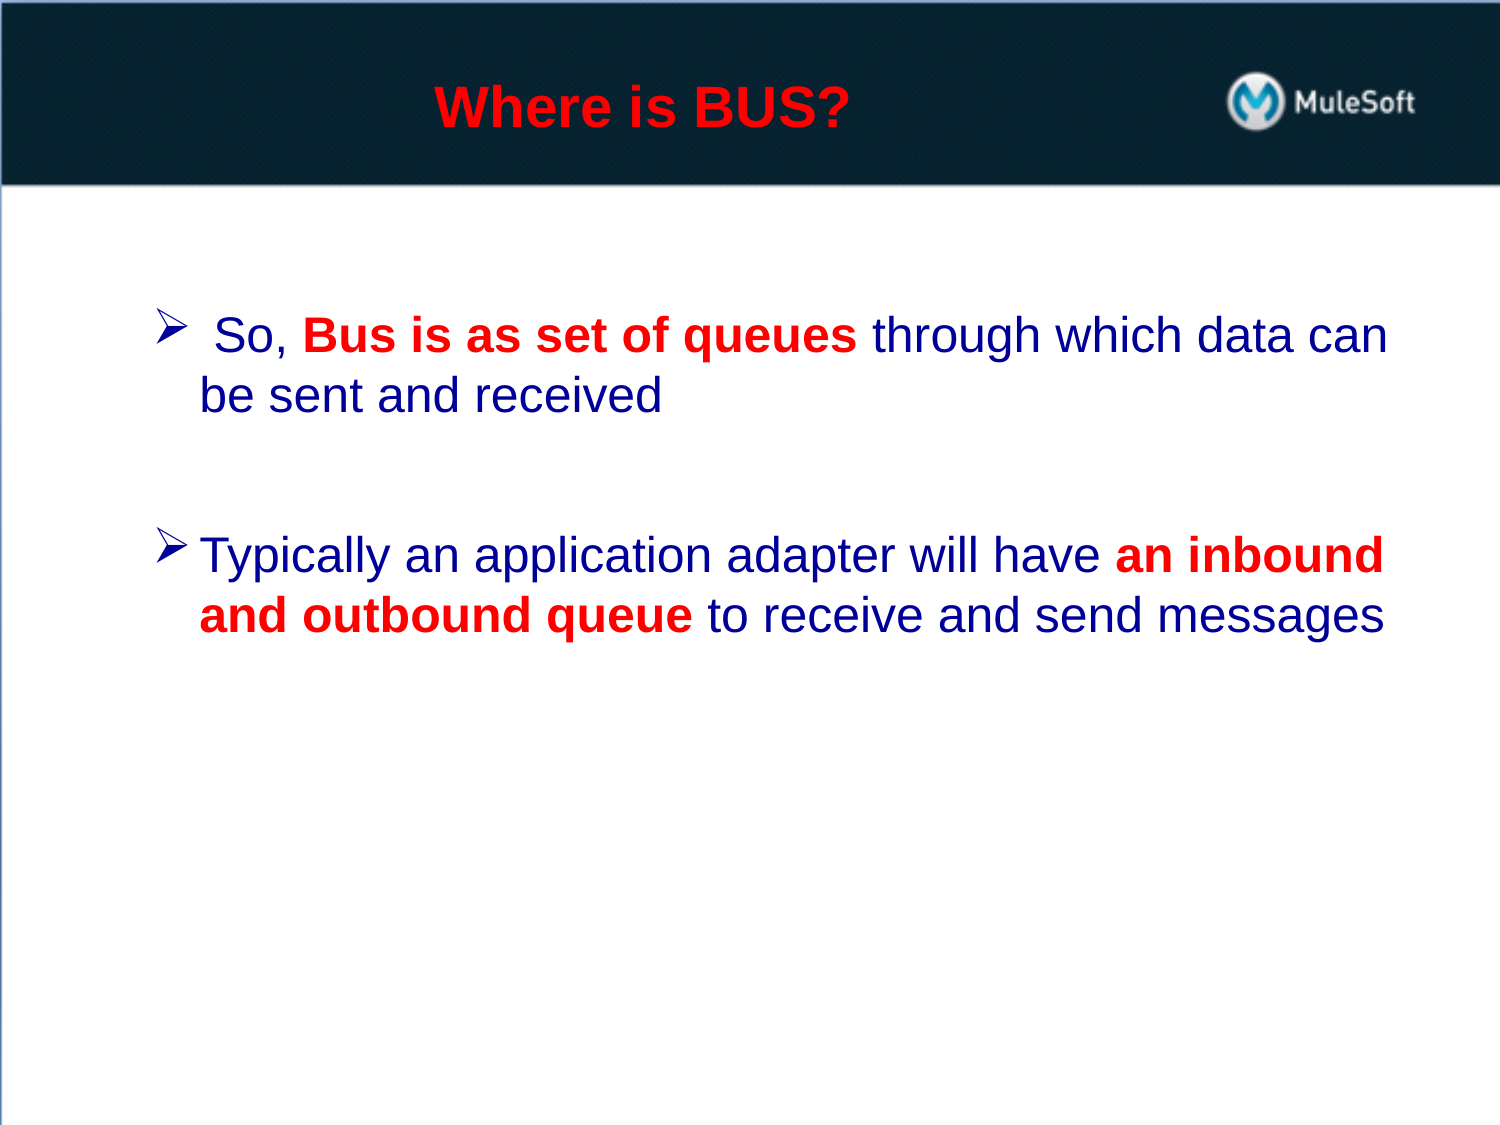

# Where is BUS?

 So, Bus is as set of queues through which data can be sent and received

Typically an application adapter will have an inbound and outbound queue to receive and send messages